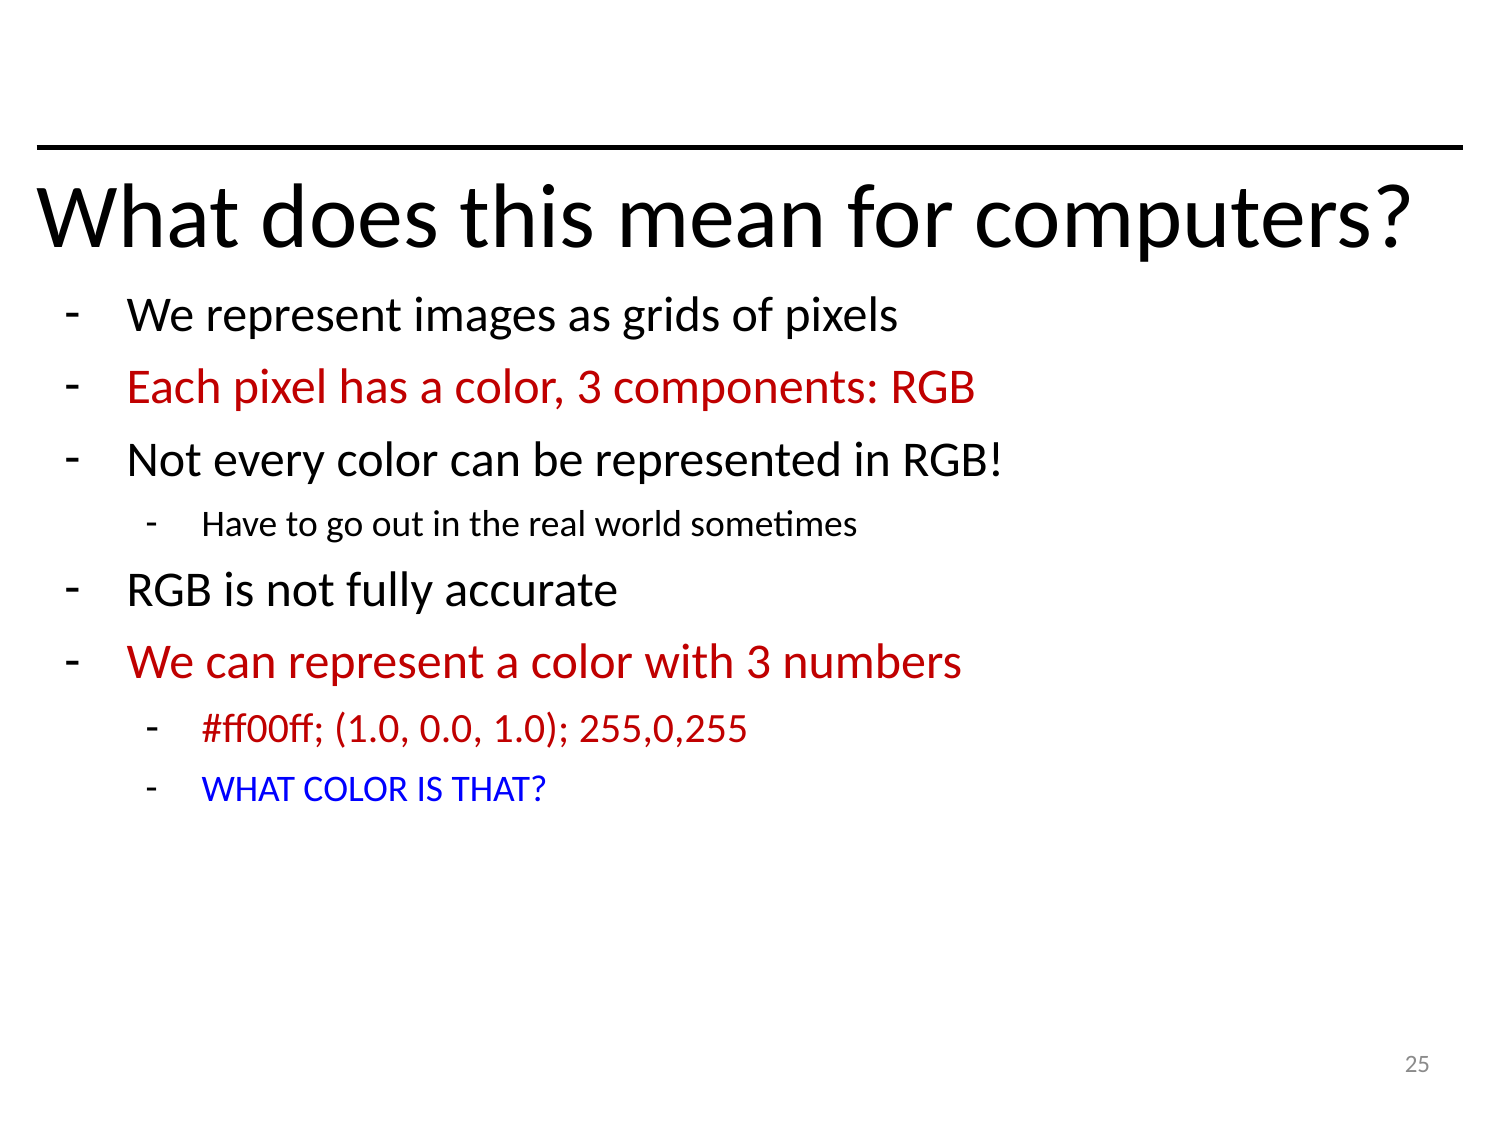

# What does this mean for computers?
We represent images as grids of pixels
Each pixel has a color, 3 components: RGB
Not every color can be represented in RGB!
Have to go out in the real world sometimes
RGB is not fully accurate
We can represent a color with 3 numbers
#ff00ff; (1.0, 0.0, 1.0); 255,0,255
WHAT COLOR IS THAT?

25